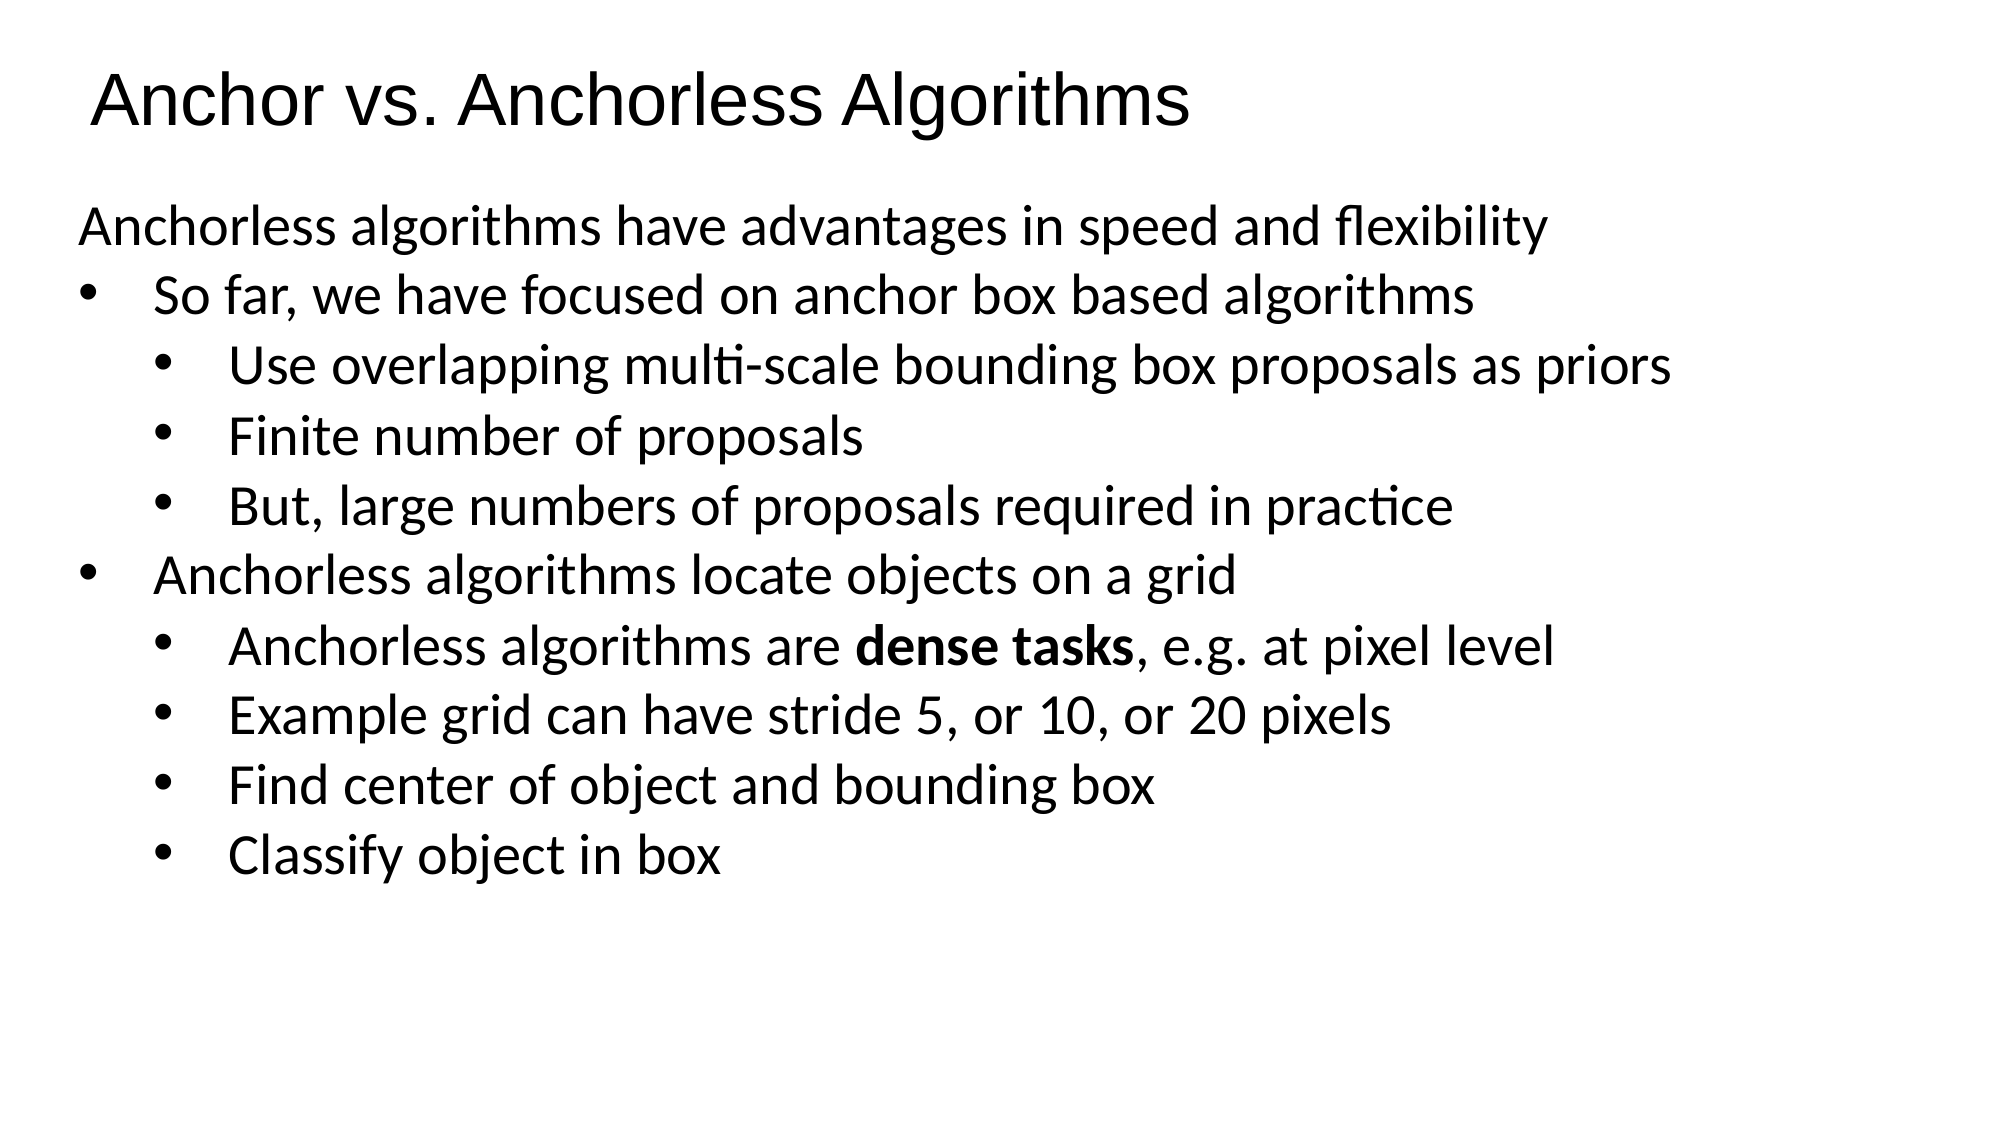

Anchor vs. Anchorless Algorithms
Anchorless algorithms have advantages in speed and flexibility
So far, we have focused on anchor box based algorithms
Use overlapping multi-scale bounding box proposals as priors
Finite number of proposals
But, large numbers of proposals required in practice
Anchorless algorithms locate objects on a grid
Anchorless algorithms are dense tasks, e.g. at pixel level
Example grid can have stride 5, or 10, or 20 pixels
Find center of object and bounding box
Classify object in box